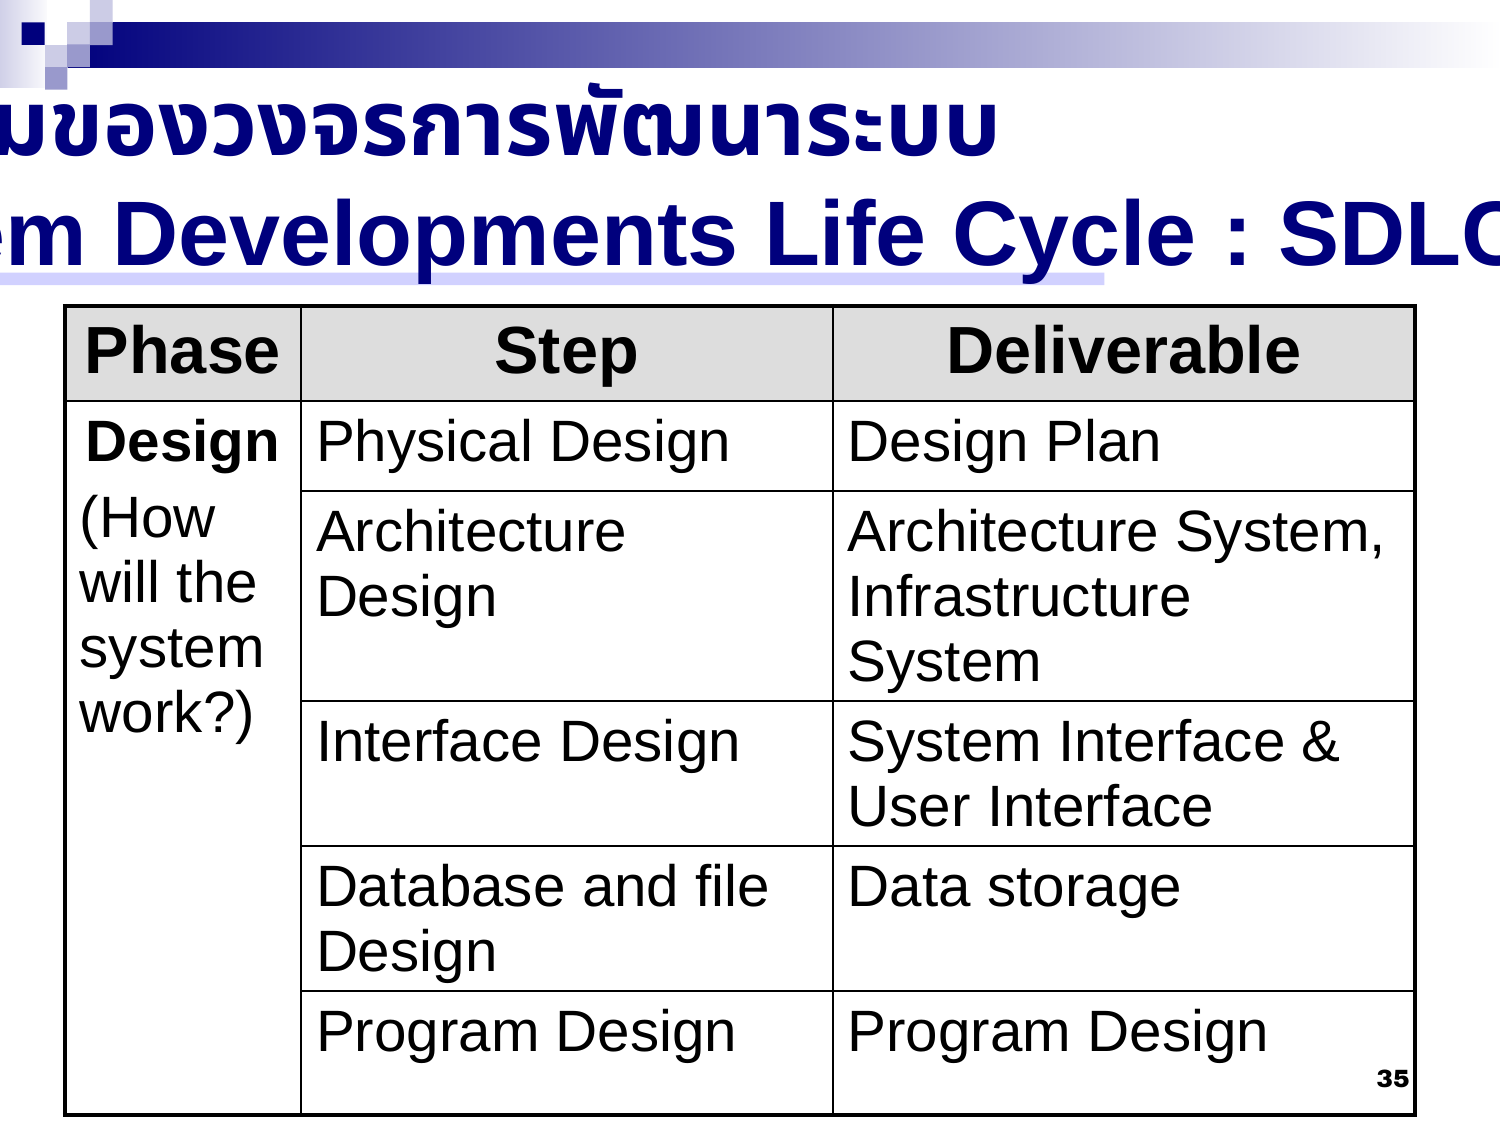

ภาพรวมของวงจรการพัฒนาระบบ
(System Developments Life Cycle : SDLC)

| Phase | Step | Deliverable |
| --- | --- | --- |
| Design (How will the system work?) | Physical Design | Design Plan |
|  | Architecture Design | Architecture System, Infrastructure System |
|  | Interface Design | System Interface & User Interface |
|  | Database and file Design | Data storage |
|  | Program Design | Program Design |
35